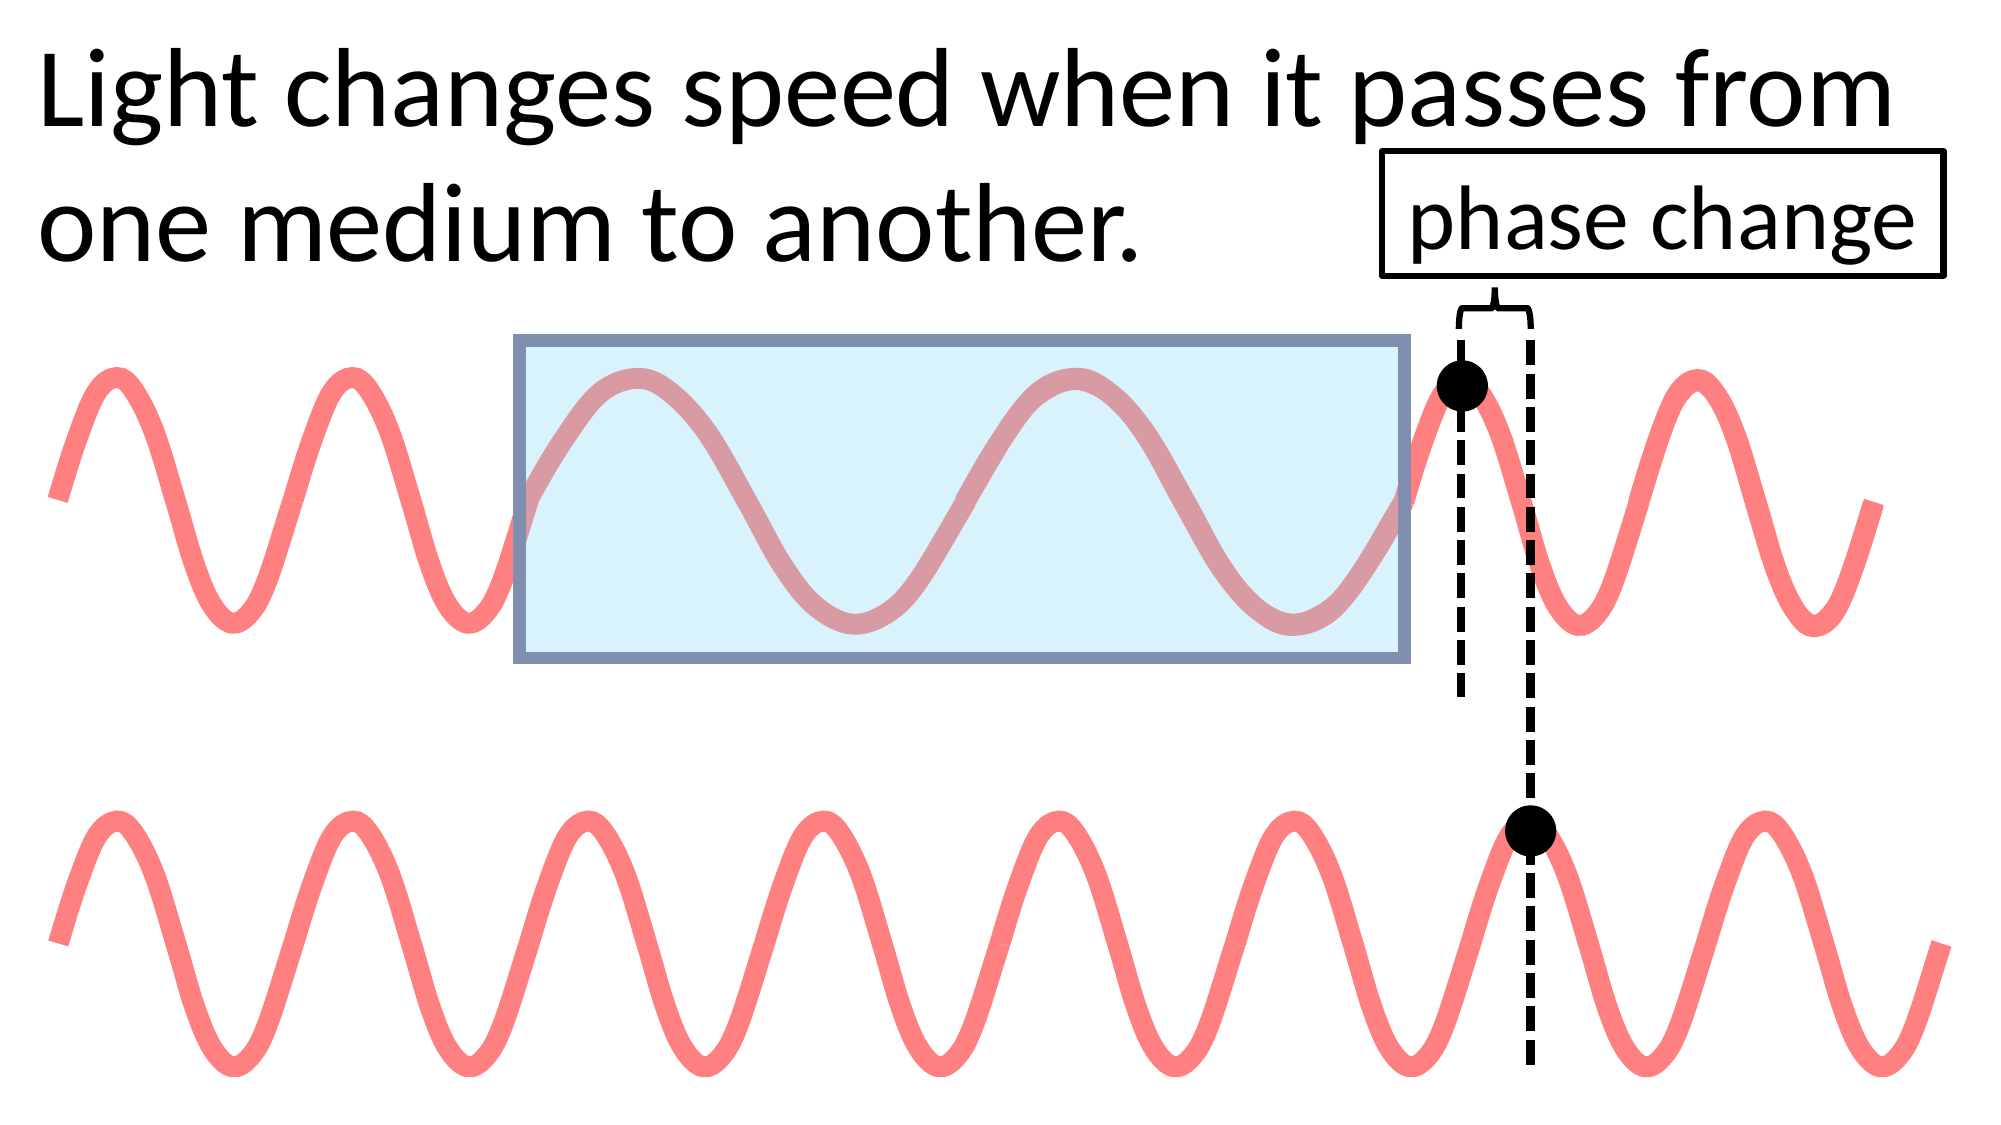

Light changes speed when it passes from one medium to another.
phase change